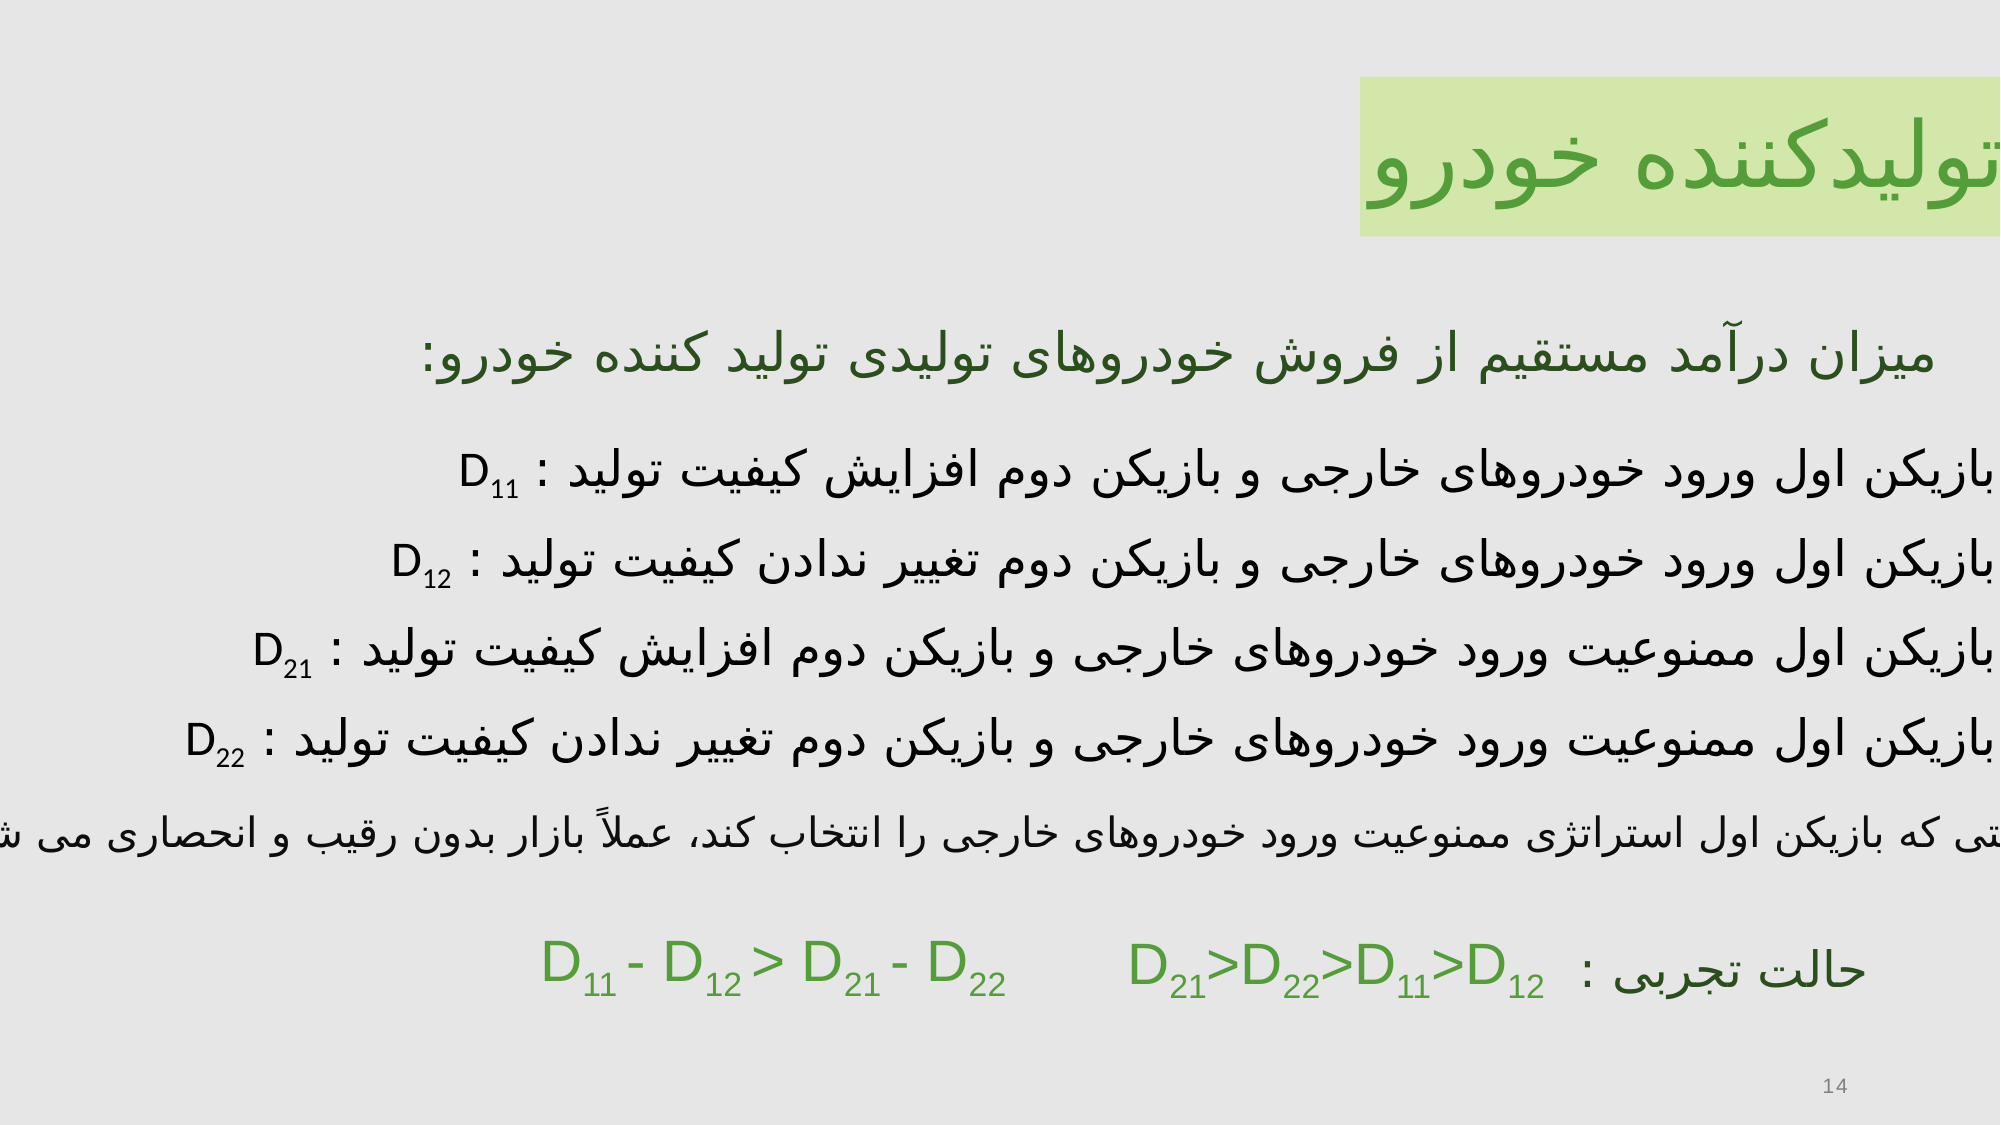

تولیدکننده خودرو
میزان درآمد مستقیم از فروش خودروهای تولیدی تولید کننده خودرو:
بازیکن اول ورود خودروهای خارجی و بازیکن دوم افزایش کیفیت تولید : D11
بازیکن اول ورود خودروهای خارجی و بازیکن دوم تغییر ندادن کیفیت تولید : D12
بازیکن اول ممنوعیت ورود خودروهای خارجی و بازیکن دوم افزایش کیفیت تولید : D21
بازیکن اول ممنوعیت ورود خودروهای خارجی و بازیکن دوم تغییر ندادن کیفیت تولید : D22
در حالتی که بازیکن اول استراتژی ممنوعیت ورود خودروهای خارجی را انتخاب کند، عملاً بازار بدون رقیب و انحصاری می شود.
حالت تجربی :
D11 - D12 > D21 - D22
D21>D22>D11>D12
14